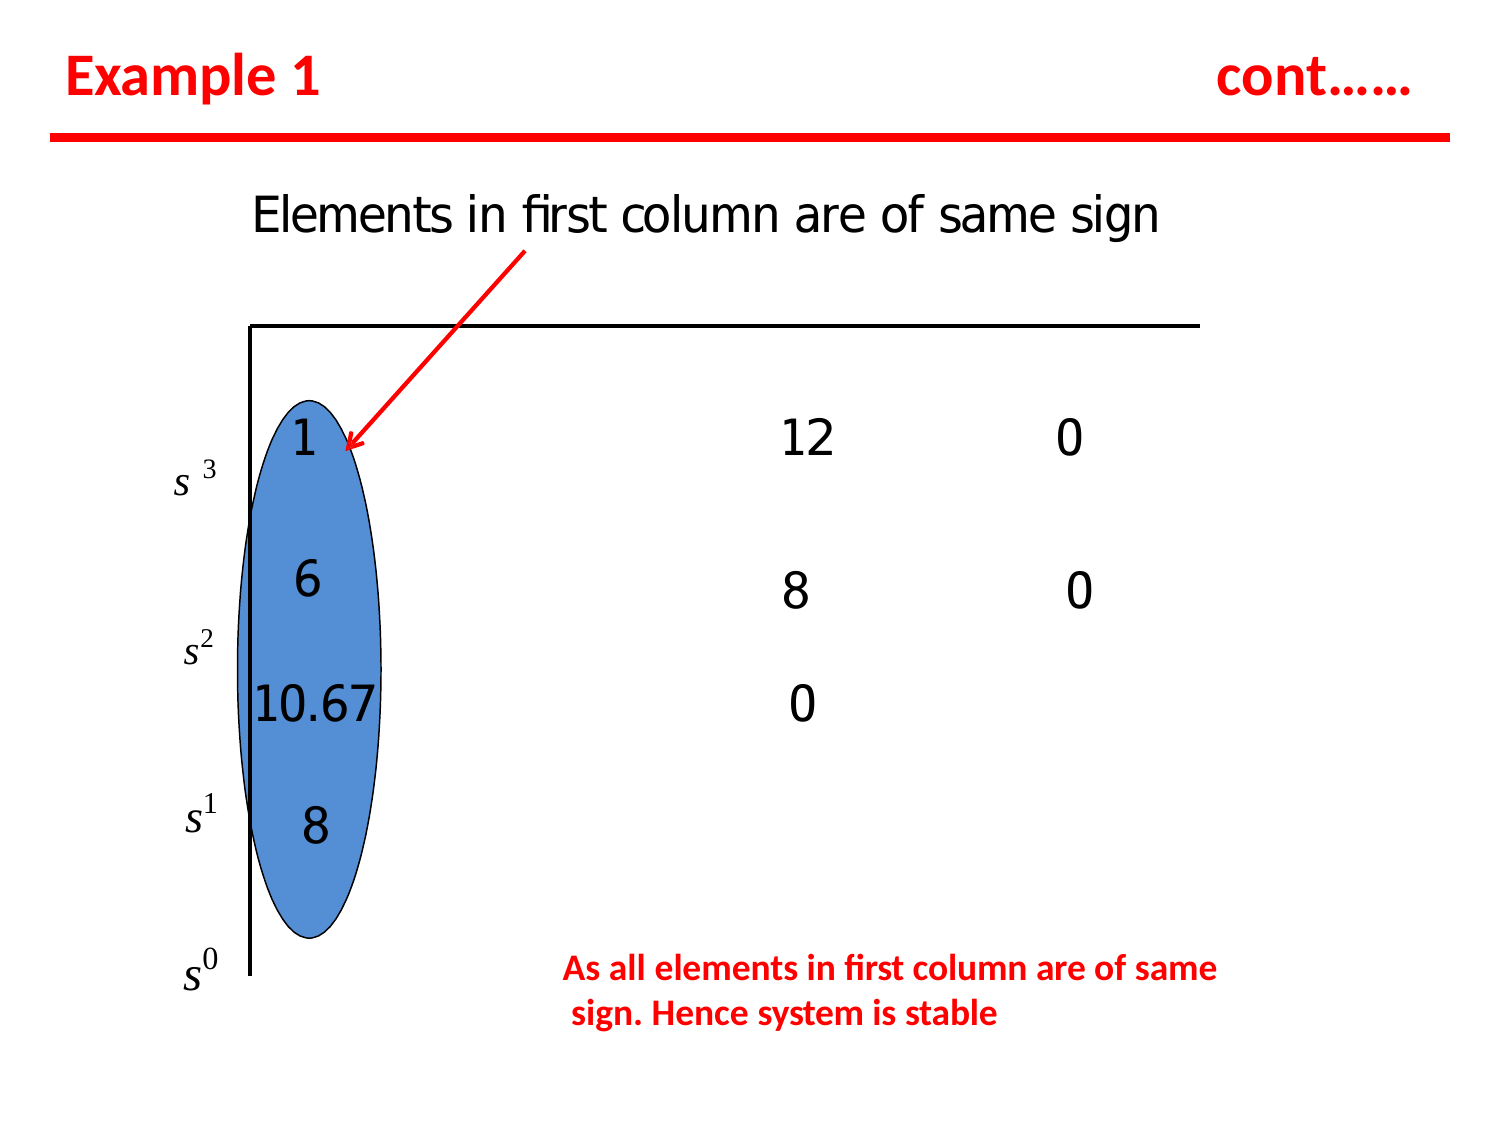

# Example 1
cont……

Elements in first column are of same sign

| 1 | 12 | 0 |
| --- | --- | --- |
| 6 | 8 | 0 |
| 10.67 | 0 |  |
| 8 |  |  |
s3

s2

s1
s0
As all elements in first column are of same  sign. Hence system is stable